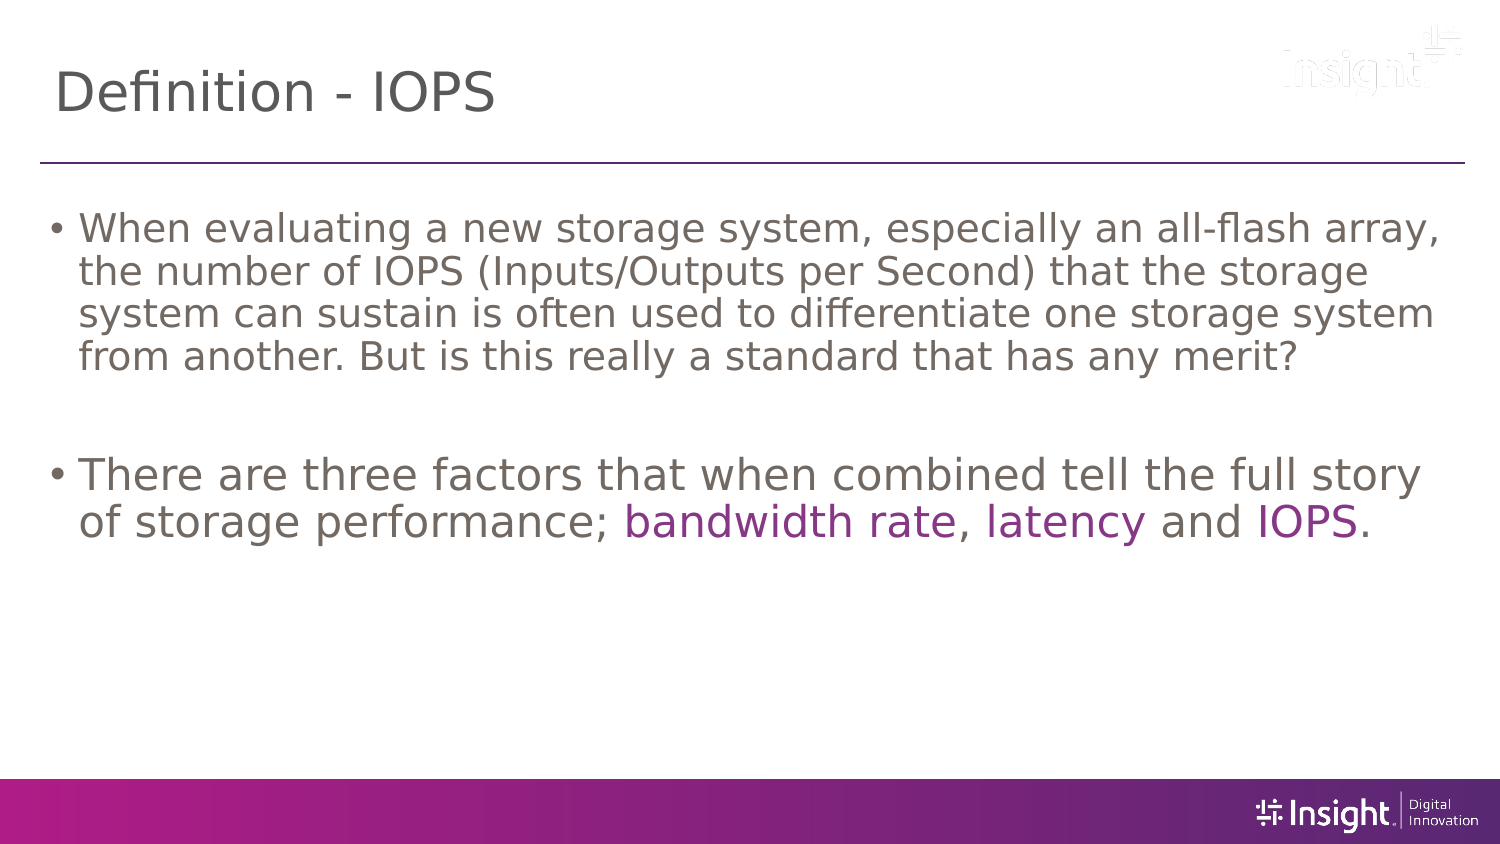

# Definition - IOPS
When evaluating a new storage system, especially an all-flash array, the number of IOPS (Inputs/Outputs per Second) that the storage system can sustain is often used to differentiate one storage system from another. But is this really a standard that has any merit?

There are three factors that when combined tell the full story of storage performance; bandwidth rate, latency and IOPS.